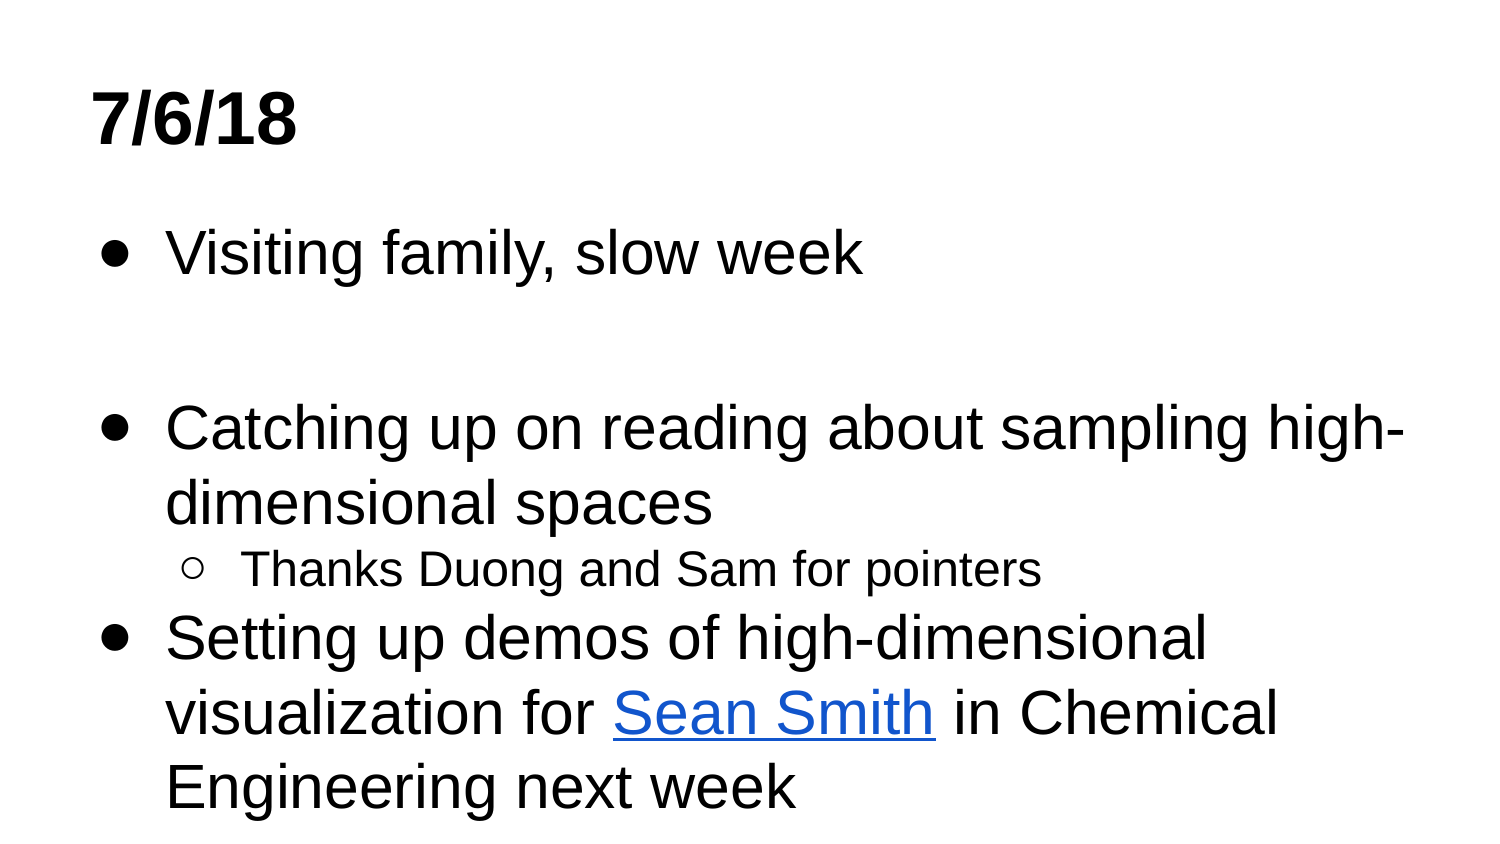

# 7/6/18
Visiting family, slow week

Catching up on reading about sampling high-dimensional spaces
Thanks Duong and Sam for pointers
Setting up demos of high-dimensional visualization for Sean Smith in Chemical Engineering next week